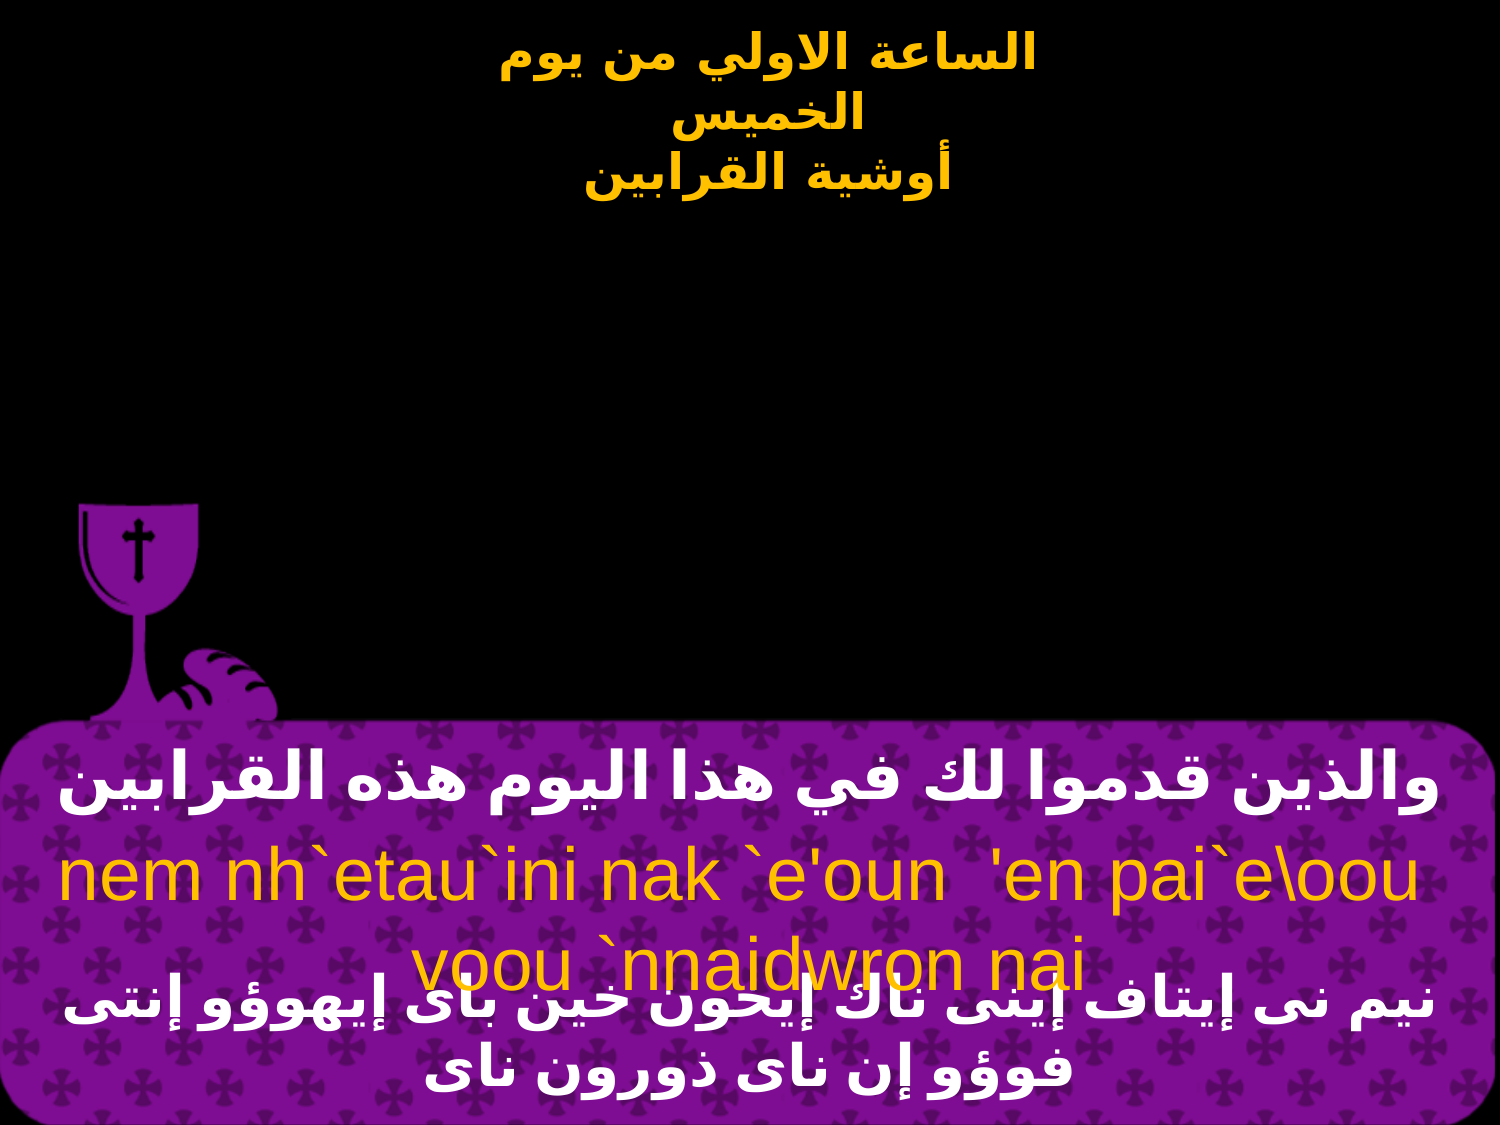

# والذين قدموا لك في هذا اليوم هذه القرابين
nem nh`etau`ini nak `e'oun  'en pai`e\oou  voou `nnaidwron nai
نيم نى إيتاف إينى ناك إيخون خين باى إيهوؤو إنتى فوؤو إن ناى ذورون ناى